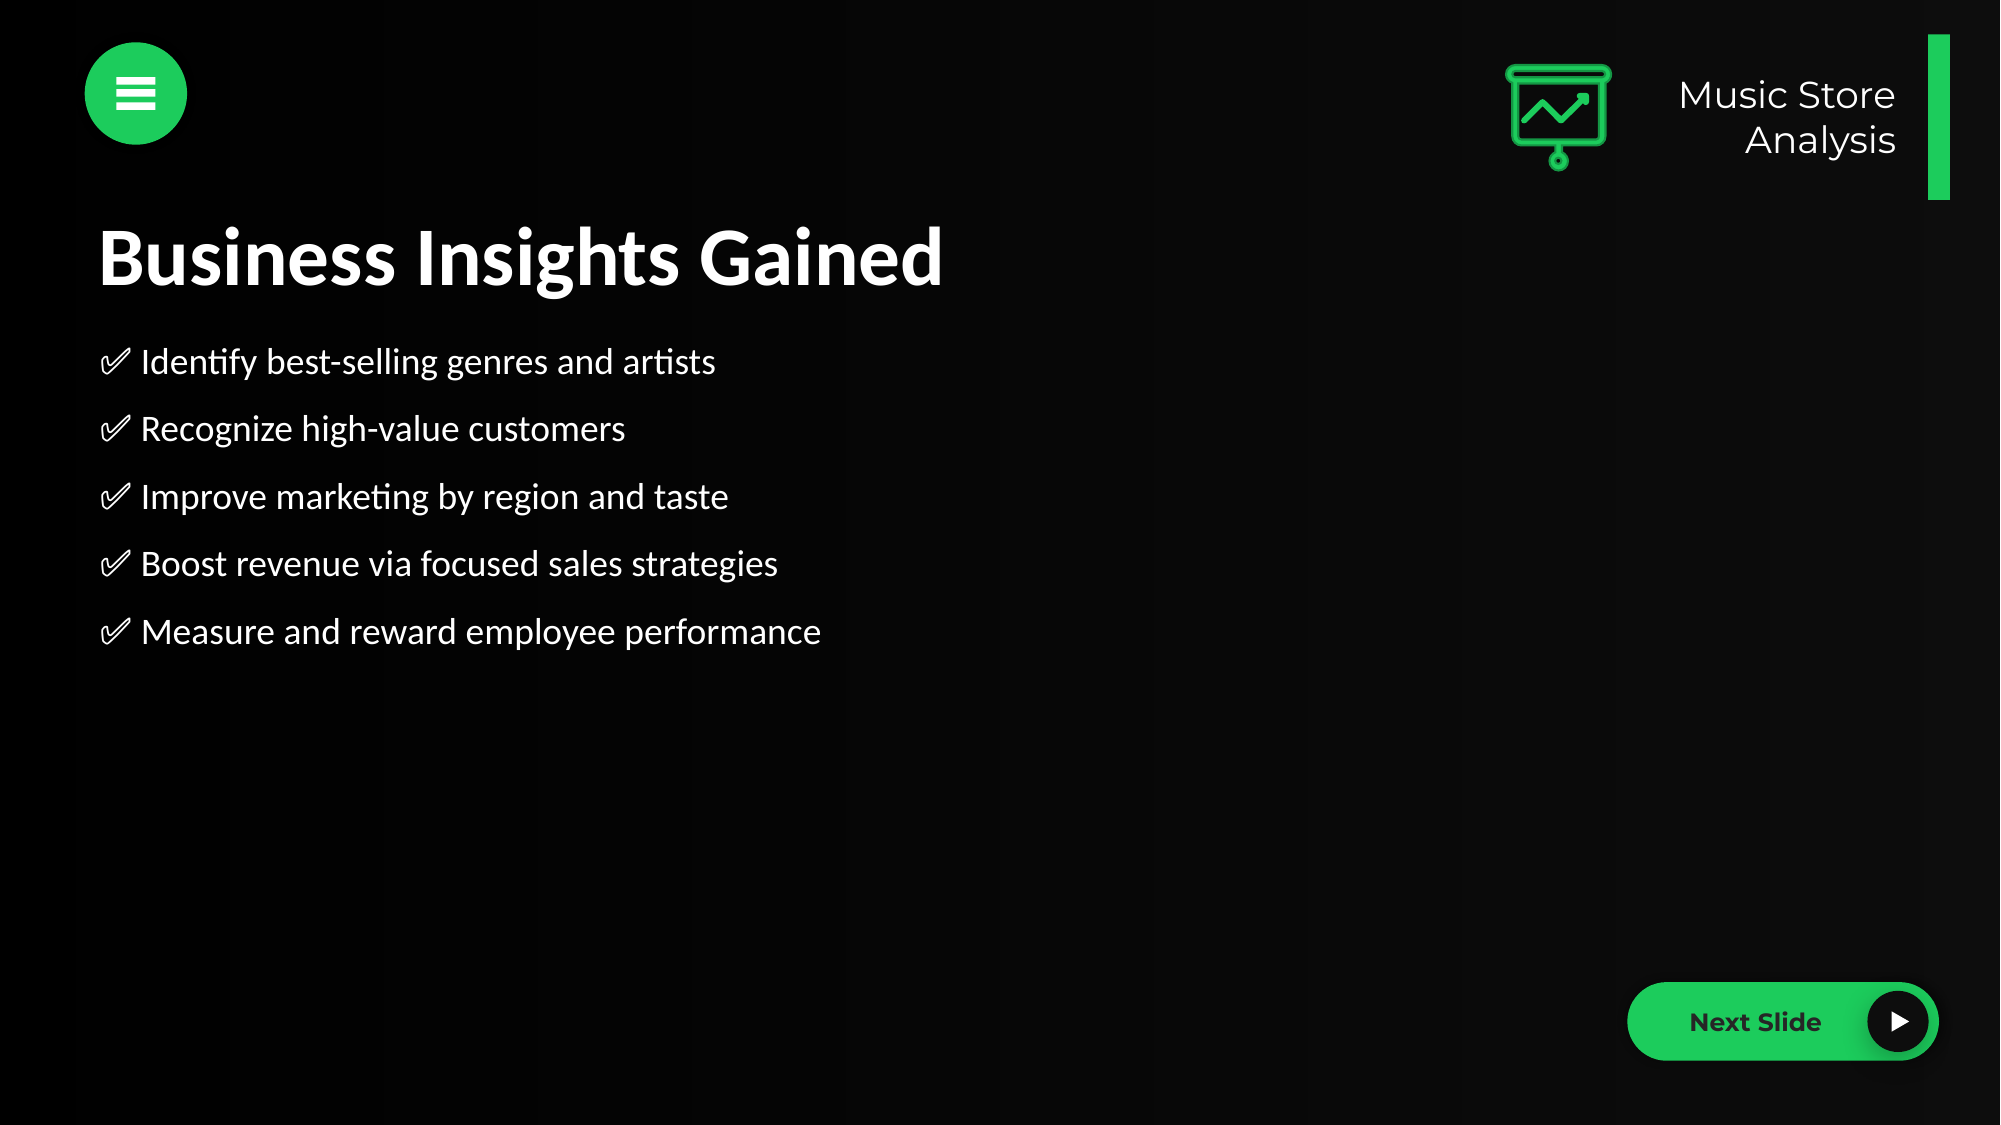

Music Store Analysis

Business Insights Gained

✅ Identify best-selling genres and artists
✅ Recognize high-value customers
✅ Improve marketing by region and taste
✅ Boost revenue via focused sales strategies
✅ Measure and reward employee performance

Next Slide